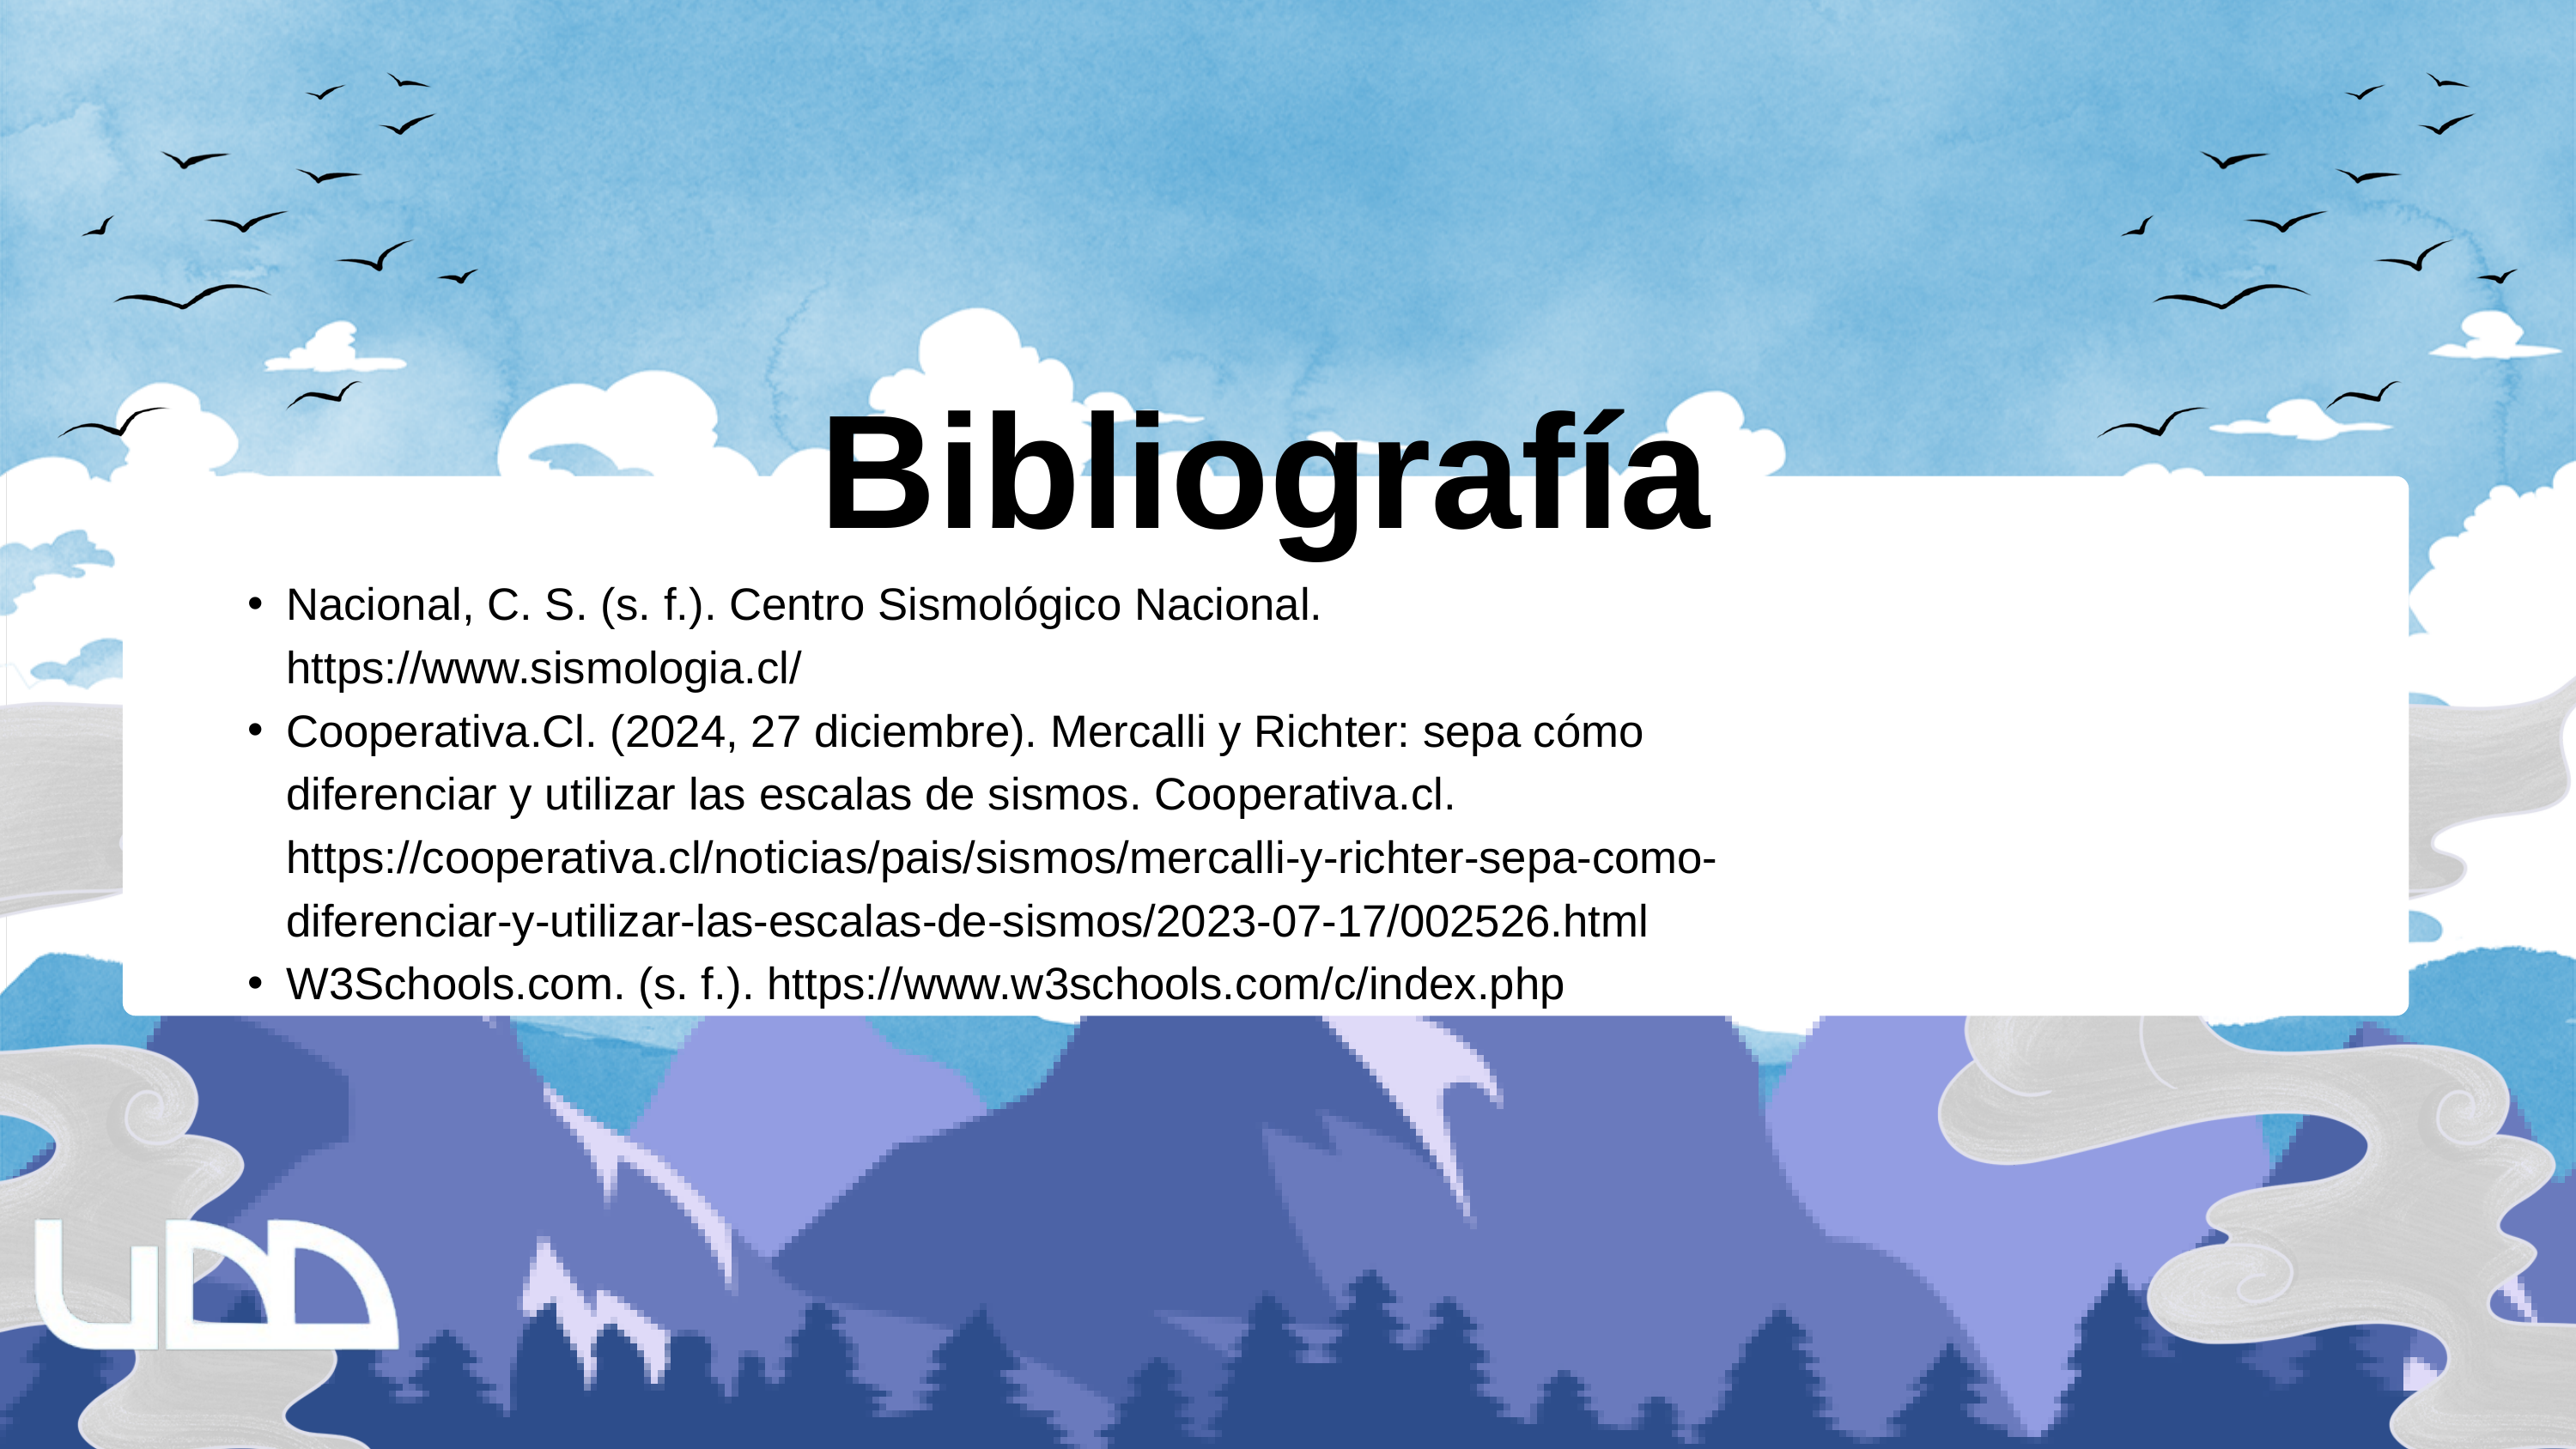

Bibliografía

Nacional, C. S. (s. f.). Centro Sismológico Nacional. https://www.sismologia.cl/
Cooperativa.Cl. (2024, 27 diciembre). Mercalli y Richter: sepa cómo diferenciar y utilizar las escalas de sismos. Cooperativa.cl. https://cooperativa.cl/noticias/pais/sismos/mercalli-y-richter-sepa-como-diferenciar-y-utilizar-las-escalas-de-sismos/2023-07-17/002526.html
W3Schools.com. (s. f.). https://www.w3schools.com/c/index.php